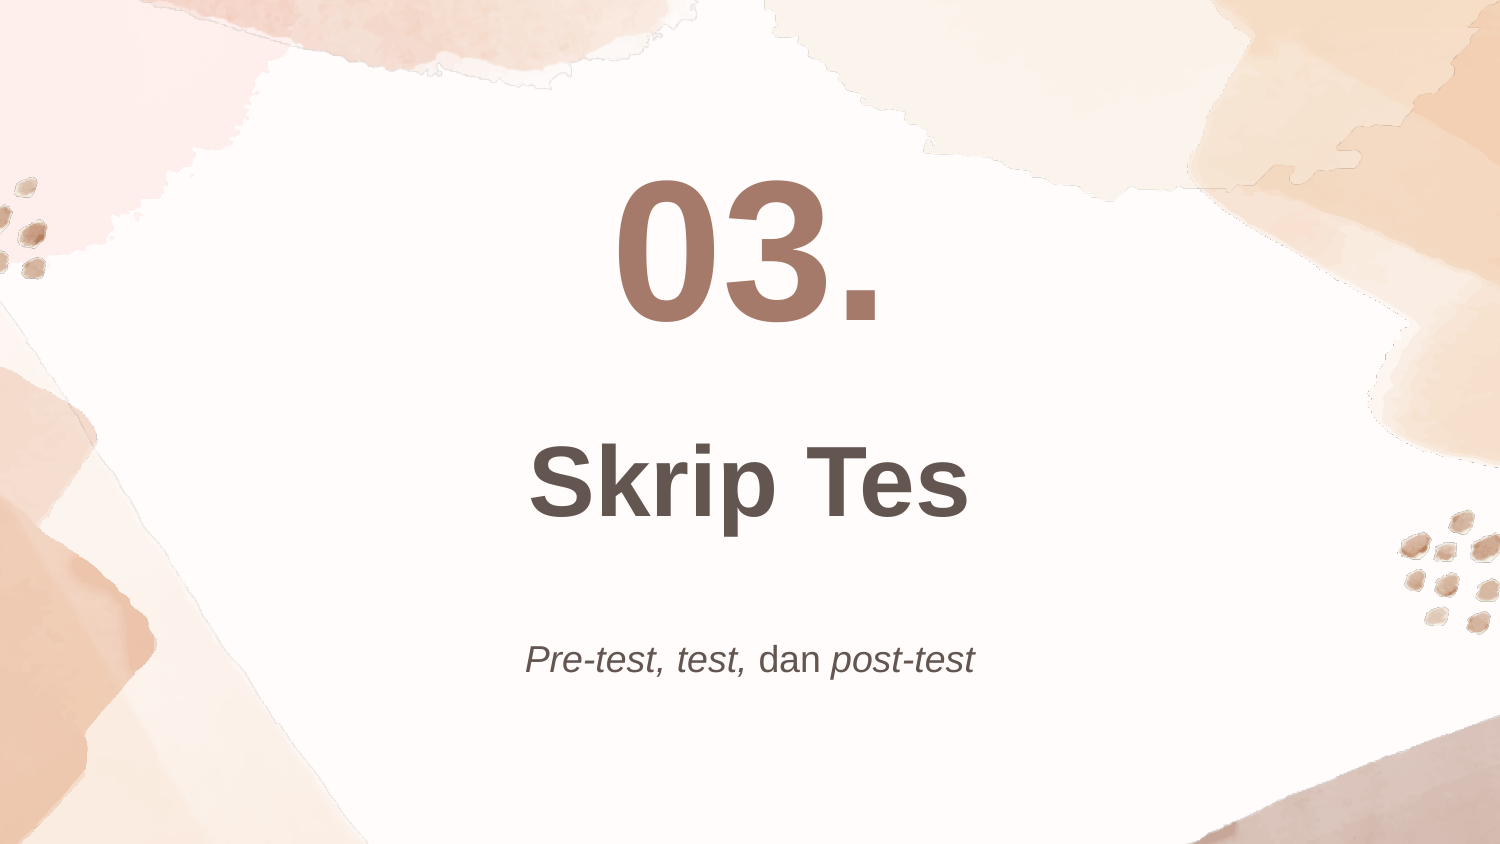

03.
# Skrip Tes
Pre-test, test, dan post-test